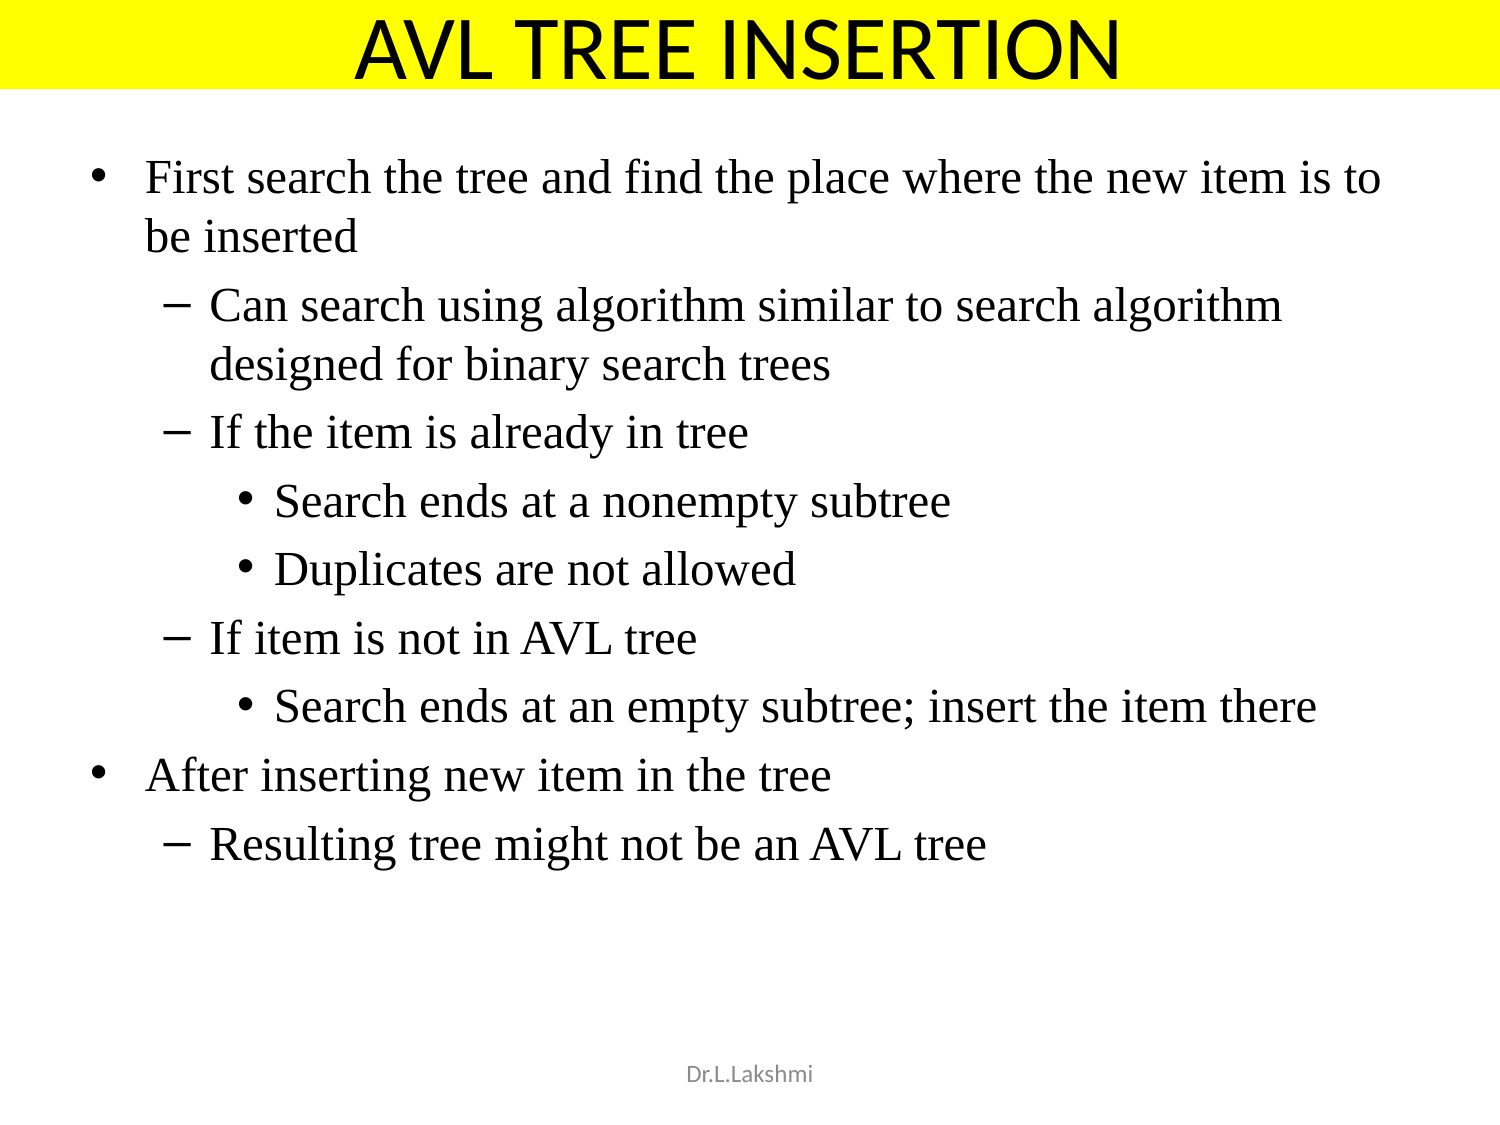

AVL TREE INSERTION
First search the tree and find the place where the new item is to be inserted
Can search using algorithm similar to search algorithm designed for binary search trees
If the item is already in tree
Search ends at a nonempty subtree
Duplicates are not allowed
If item is not in AVL tree
Search ends at an empty subtree; insert the item there
After inserting new item in the tree
Resulting tree might not be an AVL tree
Dr.L.Lakshmi